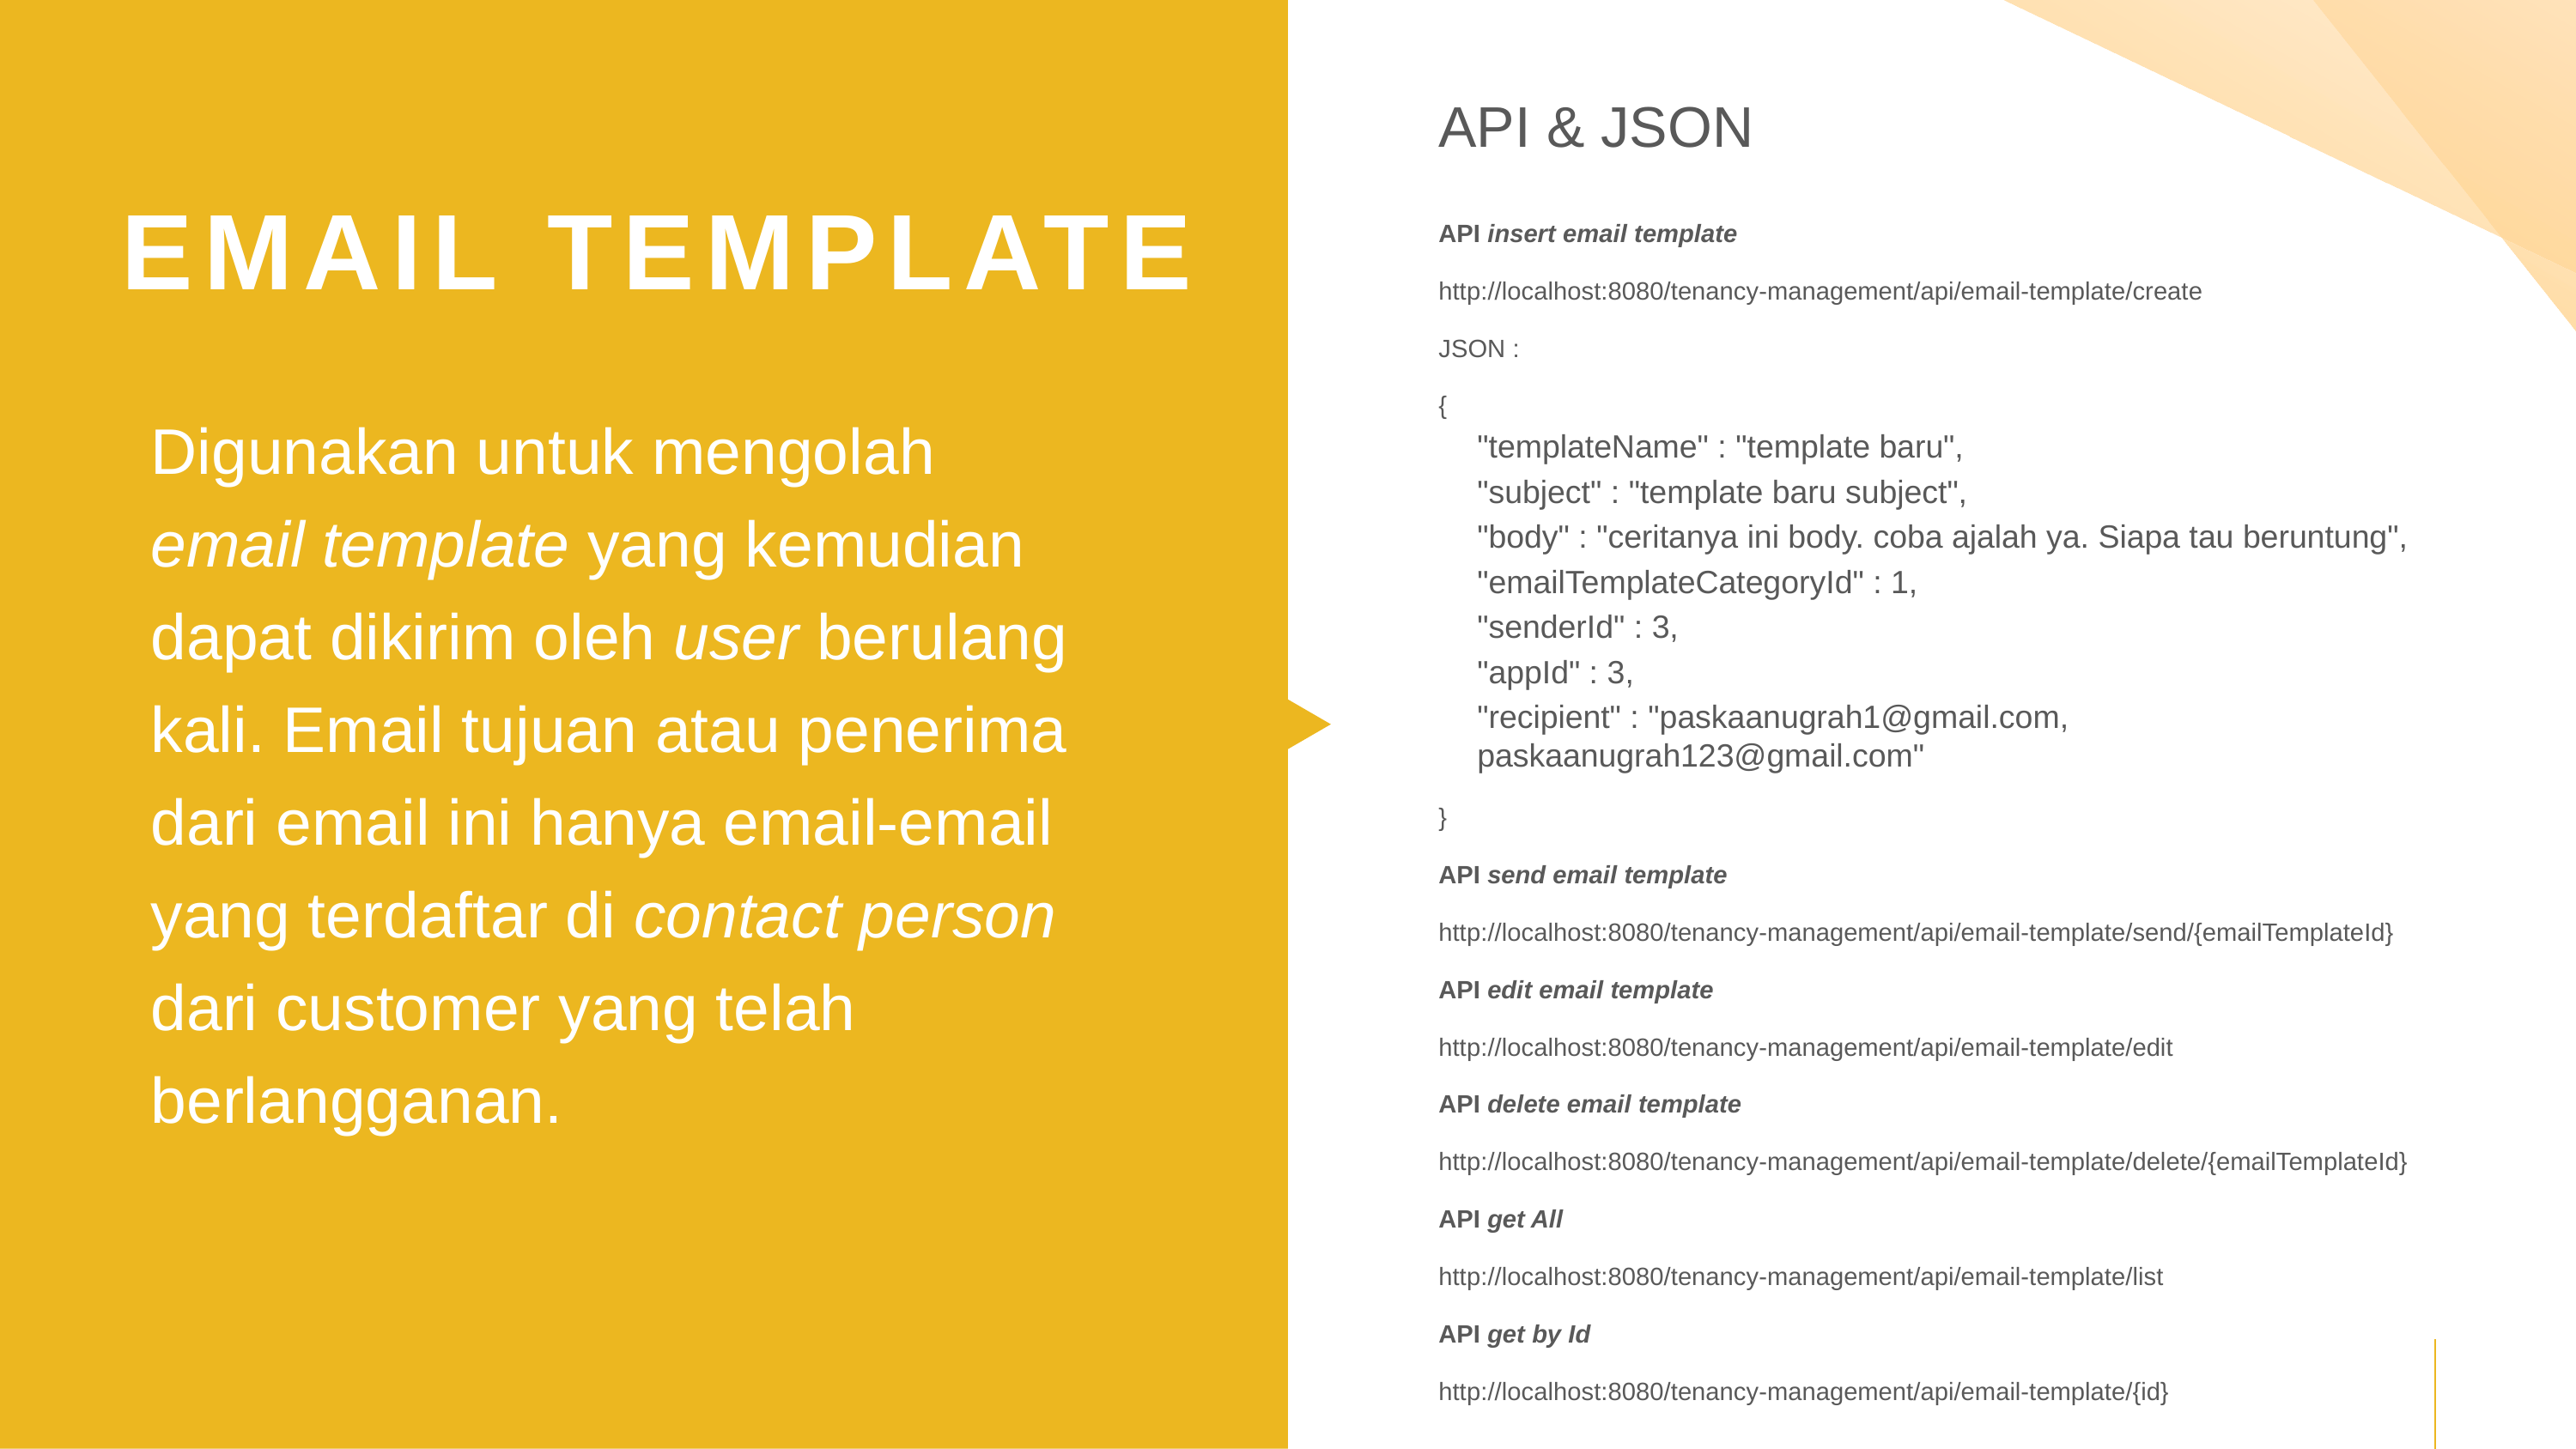

API & JSON
EMAIL TEMPLATE
Digunakan untuk mengolah email template yang kemudian dapat dikirim oleh user berulang kali. Email tujuan atau penerima dari email ini hanya email-email yang terdaftar di contact person dari customer yang telah berlangganan.
API insert email template
http://localhost:8080/tenancy-management/api/email-template/create
JSON :
{
"templateName" : "template baru",
"subject" : "template baru subject",
"body" : "ceritanya ini body. coba ajalah ya. Siapa tau beruntung",
"emailTemplateCategoryId" : 1,
"senderId" : 3,
"appId" : 3,
"recipient" : "paskaanugrah1@gmail.com,  paskaanugrah123@gmail.com"
}
API send email template
http://localhost:8080/tenancy-management/api/email-template/send/{emailTemplateId}
API edit email template
http://localhost:8080/tenancy-management/api/email-template/edit
API delete email template
http://localhost:8080/tenancy-management/api/email-template/delete/{emailTemplateId}
API get All
http://localhost:8080/tenancy-management/api/email-template/list
API get by Id
http://localhost:8080/tenancy-management/api/email-template/{id}